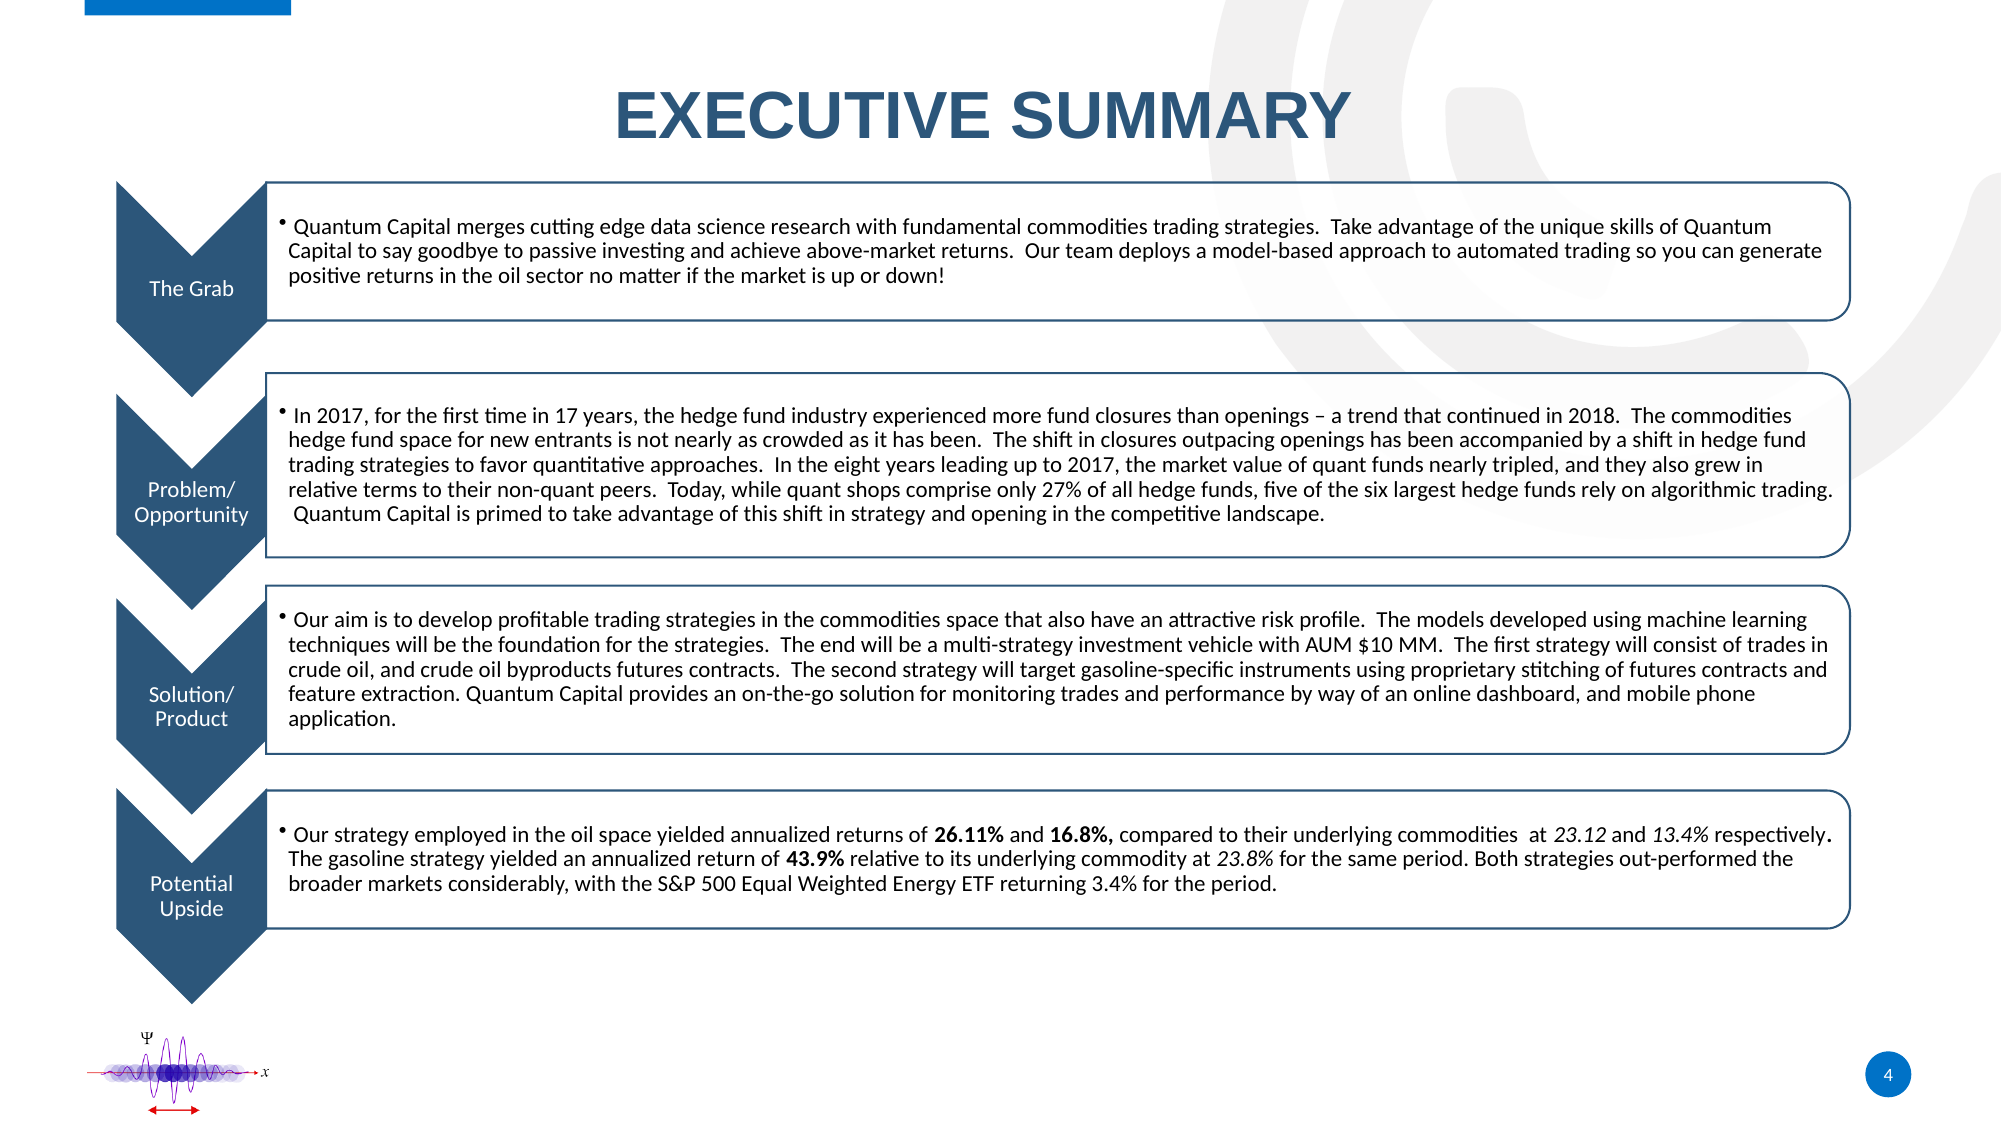

# Executive summary
The Grab
 Quantum Capital merges cutting edge data science research with fundamental commodities trading strategies.  Take advantage of the unique skills of Quantum Capital to say goodbye to passive investing and achieve above-market returns.  Our team deploys a model-based approach to automated trading so you can generate positive returns in the oil sector no matter if the market is up or down!
Problem/ Opportunity
 In 2017, for the first time in 17 years, the hedge fund industry experienced more fund closures than openings – a trend that continued in 2018.  The commodities hedge fund space for new entrants is not nearly as crowded as it has been.  The shift in closures outpacing openings has been accompanied by a shift in hedge fund trading strategies to favor quantitative approaches.  In the eight years leading up to 2017, the market value of quant funds nearly tripled, and they also grew in relative terms to their non-quant peers.  Today, while quant shops comprise only 27% of all hedge funds, five of the six largest hedge funds rely on algorithmic trading.  Quantum Capital is primed to take advantage of this shift in strategy and opening in the competitive landscape.
Solution/ Product
 Our aim is to develop profitable trading strategies in the commodities space that also have an attractive risk profile.  The models developed using machine learning techniques will be the foundation for the strategies.  The end will be a multi-strategy investment vehicle with AUM $10 MM.  The first strategy will consist of trades in crude oil, and crude oil byproducts futures contracts.  The second strategy will target gasoline-specific instruments using proprietary stitching of futures contracts and feature extraction. Quantum Capital provides an on-the-go solution for monitoring trades and performance by way of an online dashboard, and mobile phone application.
Potential Upside
 Our strategy employed in the oil space yielded annualized returns of 26.11% and 16.8%, compared to their underlying commodities  at 23.12 and 13.4% respectively. The gasoline strategy yielded an annualized return of 43.9% relative to its underlying commodity at 23.8% for the same period. Both strategies out-performed the broader markets considerably, with the S&P 500 Equal Weighted Energy ETF returning 3.4% for the period.

4